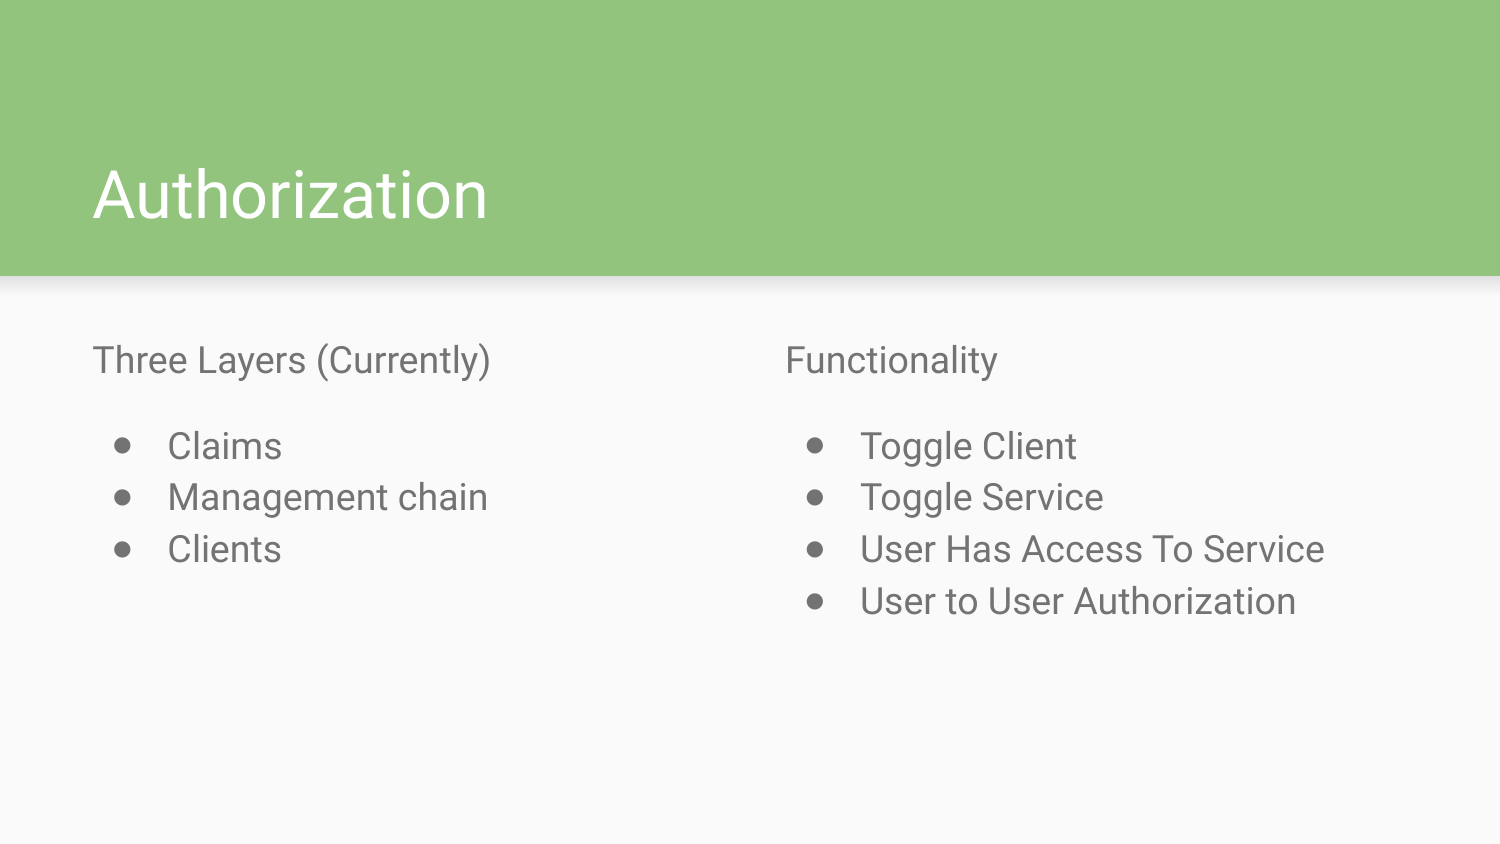

# Authorization
Three Layers (Currently)
Claims
Management chain
Clients
Functionality
Toggle Client
Toggle Service
User Has Access To Service
User to User Authorization